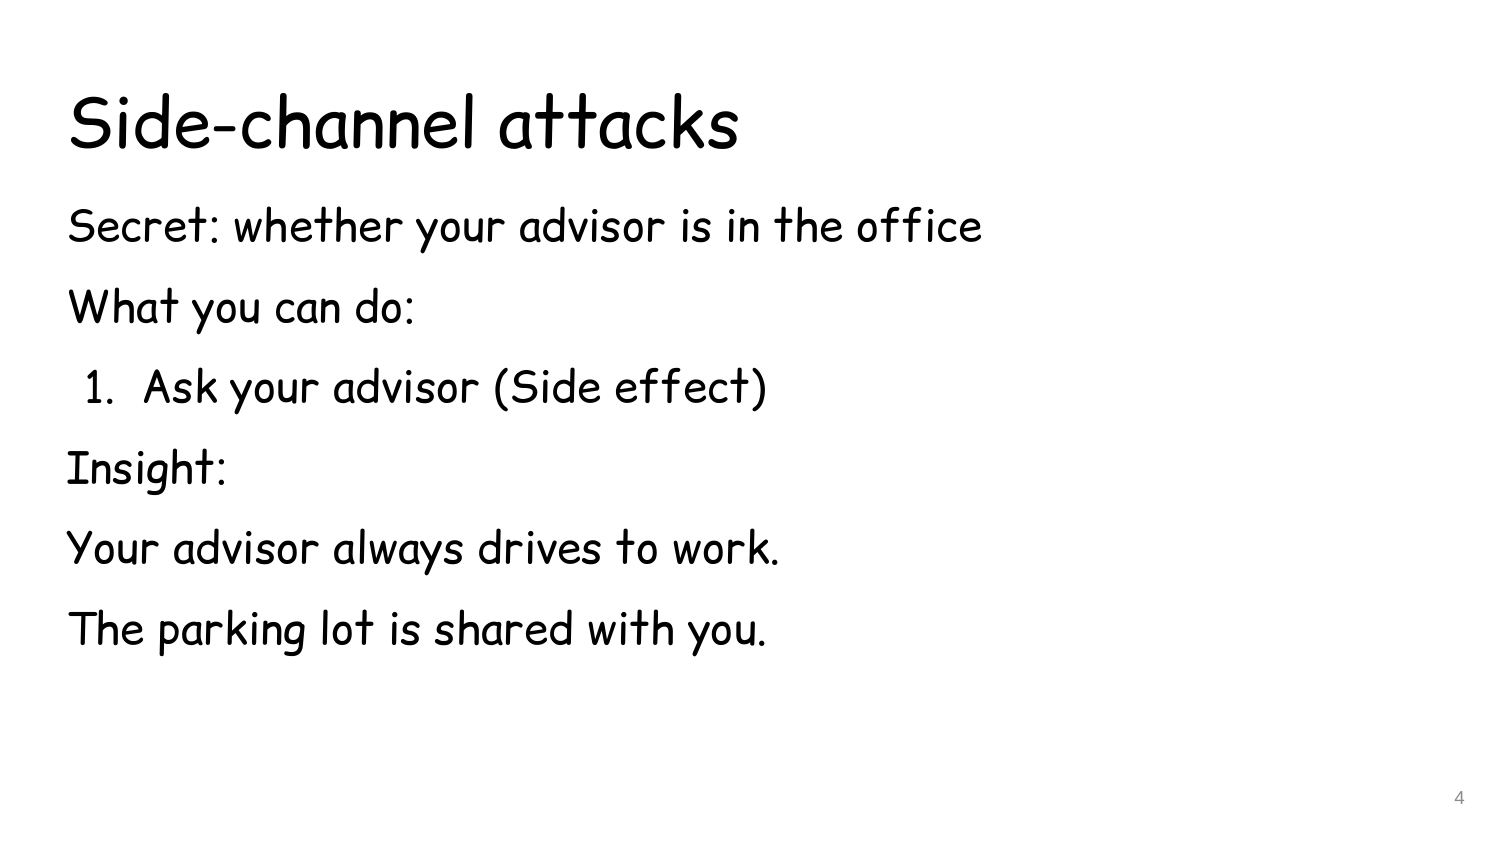

# Side-channel attacks
Secret: whether your advisor is in the office
What you can do:
Ask your advisor (Side effect)
Insight:
Your advisor always drives to work.
The parking lot is shared with you.

4